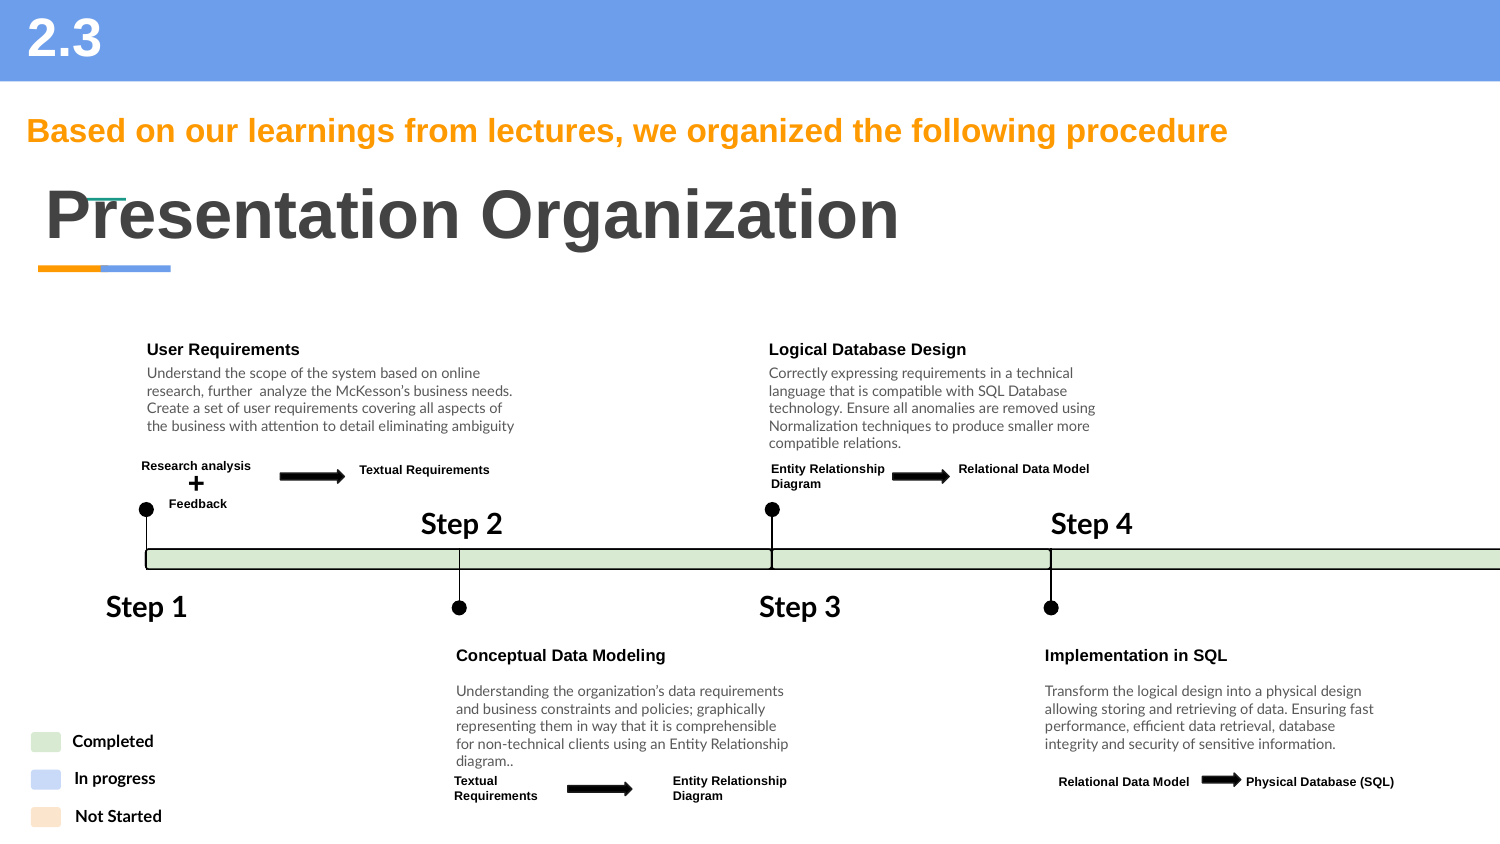

2.3

# Based on our learnings from lectures, we organized the following procedure

Presentation Organization

User Requirements
Logical Database Design
Understand the scope of the system based on online research, further  analyze the McKesson’s business needs. Create a set of user requirements covering all aspects of the business with attention to detail eliminating ambiguity
Correctly expressing requirements in a technical language that is compatible with SQL Database technology. Ensure all anomalies are removed using Normalization techniques to produce smaller more compatible relations.
Entity Relationship Diagram
Relational Data Model
Research analysis
+
 Feedback
Textual Requirements

Step 2
Step 4

Step 1
Step 3
Conceptual Data Modeling
Implementation in SQL
Understanding the organization’s data requirements and business constraints and policies; graphically representing them in way that it is comprehensible for non-technical clients using an Entity Relationship diagram..
Transform the logical design into a physical design allowing storing and retrieving of data. Ensuring fast performance, efficient data retrieval, database integrity and security of sensitive information.
Completed

In progress
Entity Relationship Diagram
Textual Requirements
Relational Data Model
Physical Database (SQL)

Not Started